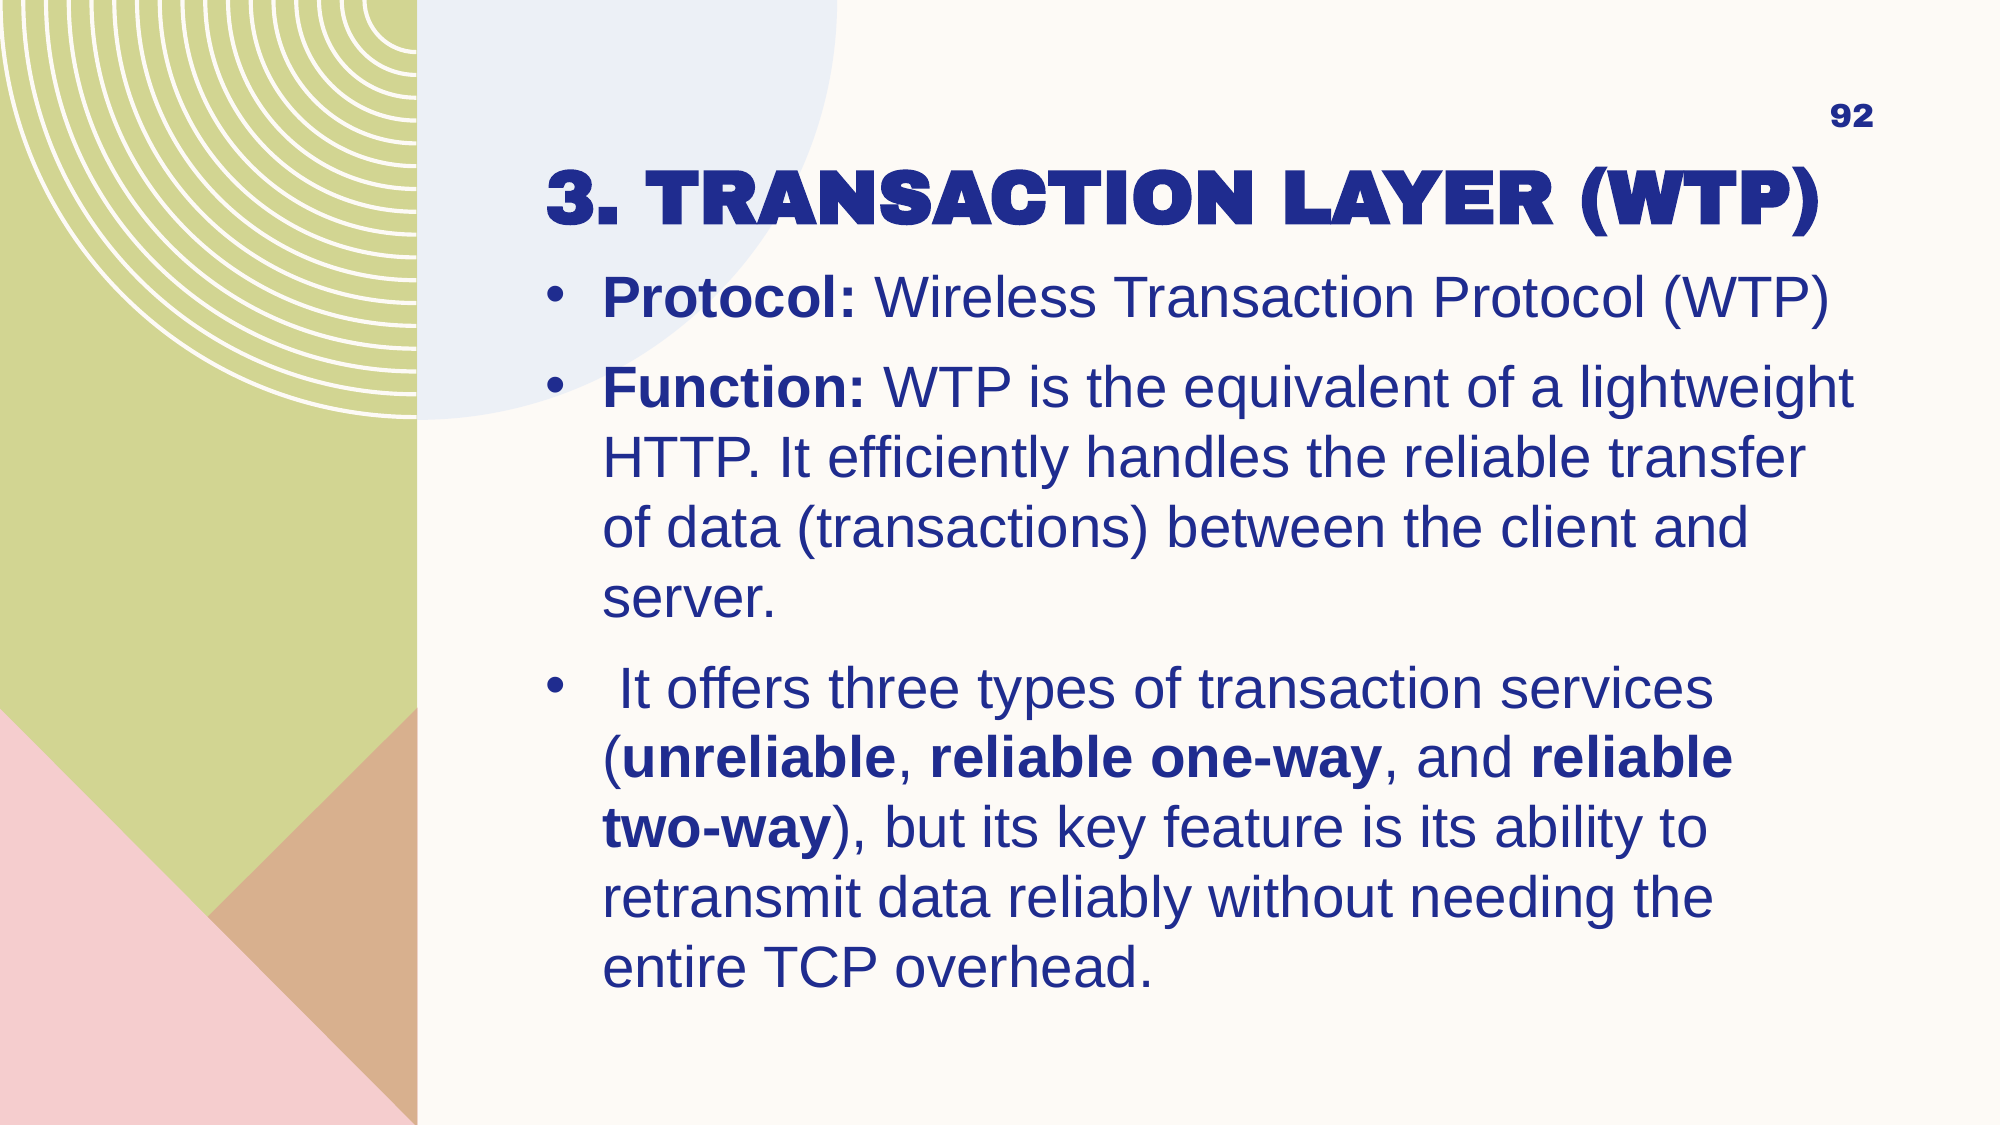

# 3. Transaction Layer (WTP)
92
Protocol: Wireless Transaction Protocol (WTP)
Function: WTP is the equivalent of a lightweight HTTP. It efficiently handles the reliable transfer of data (transactions) between the client and server.
 It offers three types of transaction services (unreliable, reliable one-way, and reliable two-way), but its key feature is its ability to retransmit data reliably without needing the entire TCP overhead.